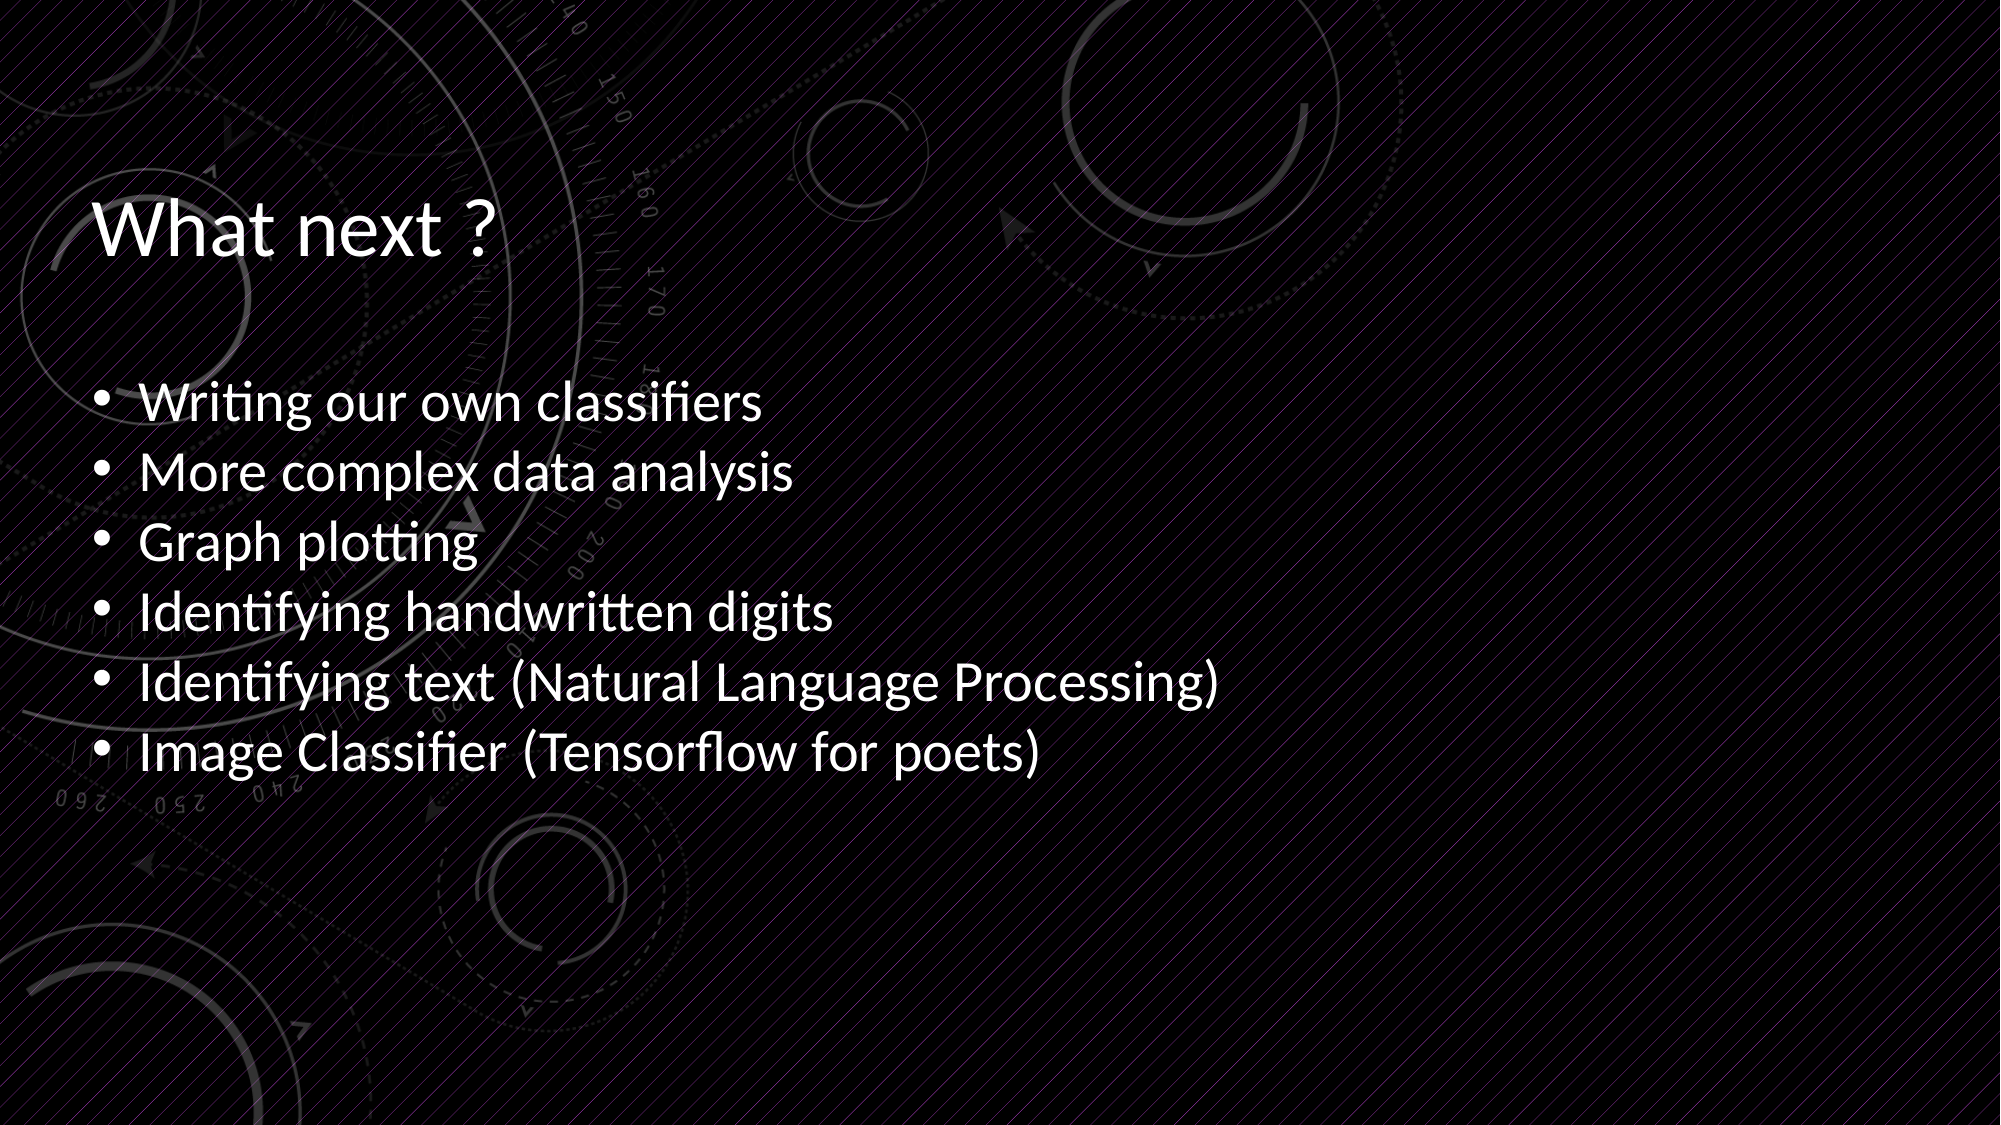

What next ?

Writing our own classifiers
More complex data analysis
Graph plotting
Identifying handwritten digits
Identifying text (Natural Language Processing)
Image Classifier (Tensorflow for poets)